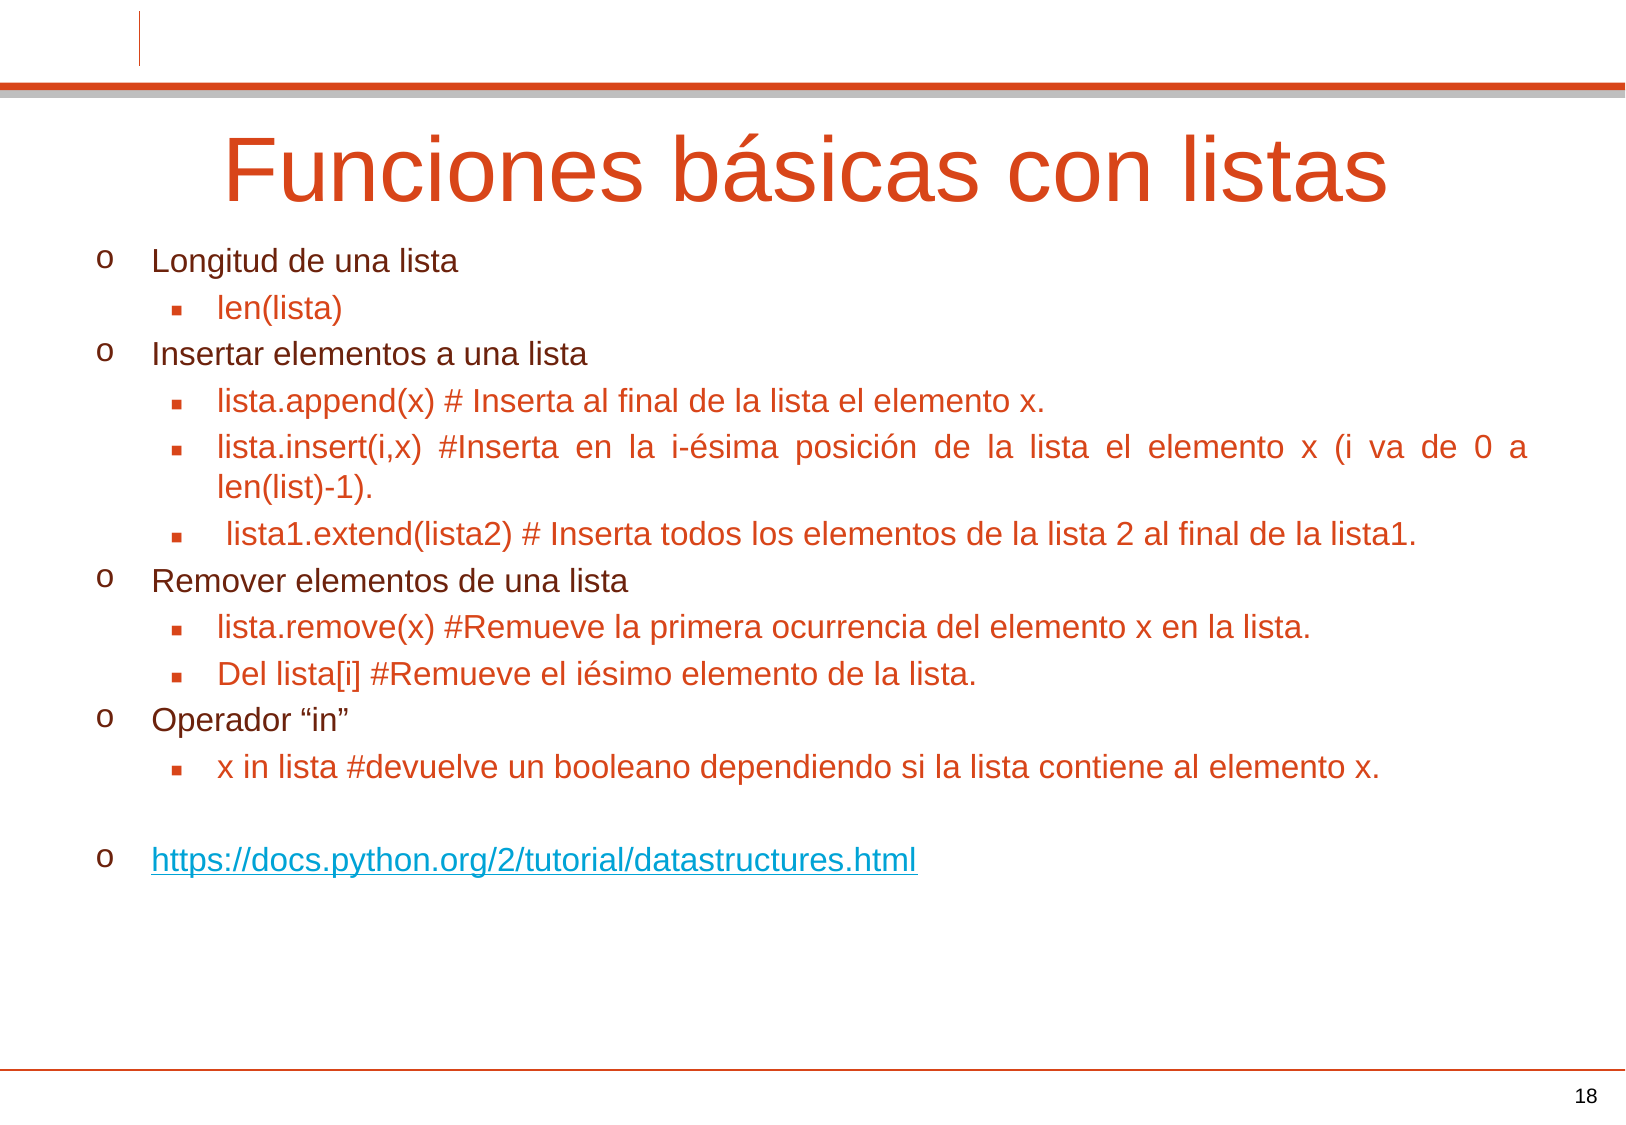

# Funciones básicas con listas
Longitud de una lista
len(lista)
Insertar elementos a una lista
lista.append(x) # Inserta al final de la lista el elemento x.
lista.insert(i,x) #Inserta en la i-ésima posición de la lista el elemento x (i va de 0 a len(list)-1).
 lista1.extend(lista2) # Inserta todos los elementos de la lista 2 al final de la lista1.
Remover elementos de una lista
lista.remove(x) #Remueve la primera ocurrencia del elemento x en la lista.
Del lista[i] #Remueve el iésimo elemento de la lista.
Operador “in”
x in lista #devuelve un booleano dependiendo si la lista contiene al elemento x.

https://docs.python.org/2/tutorial/datastructures.html
18